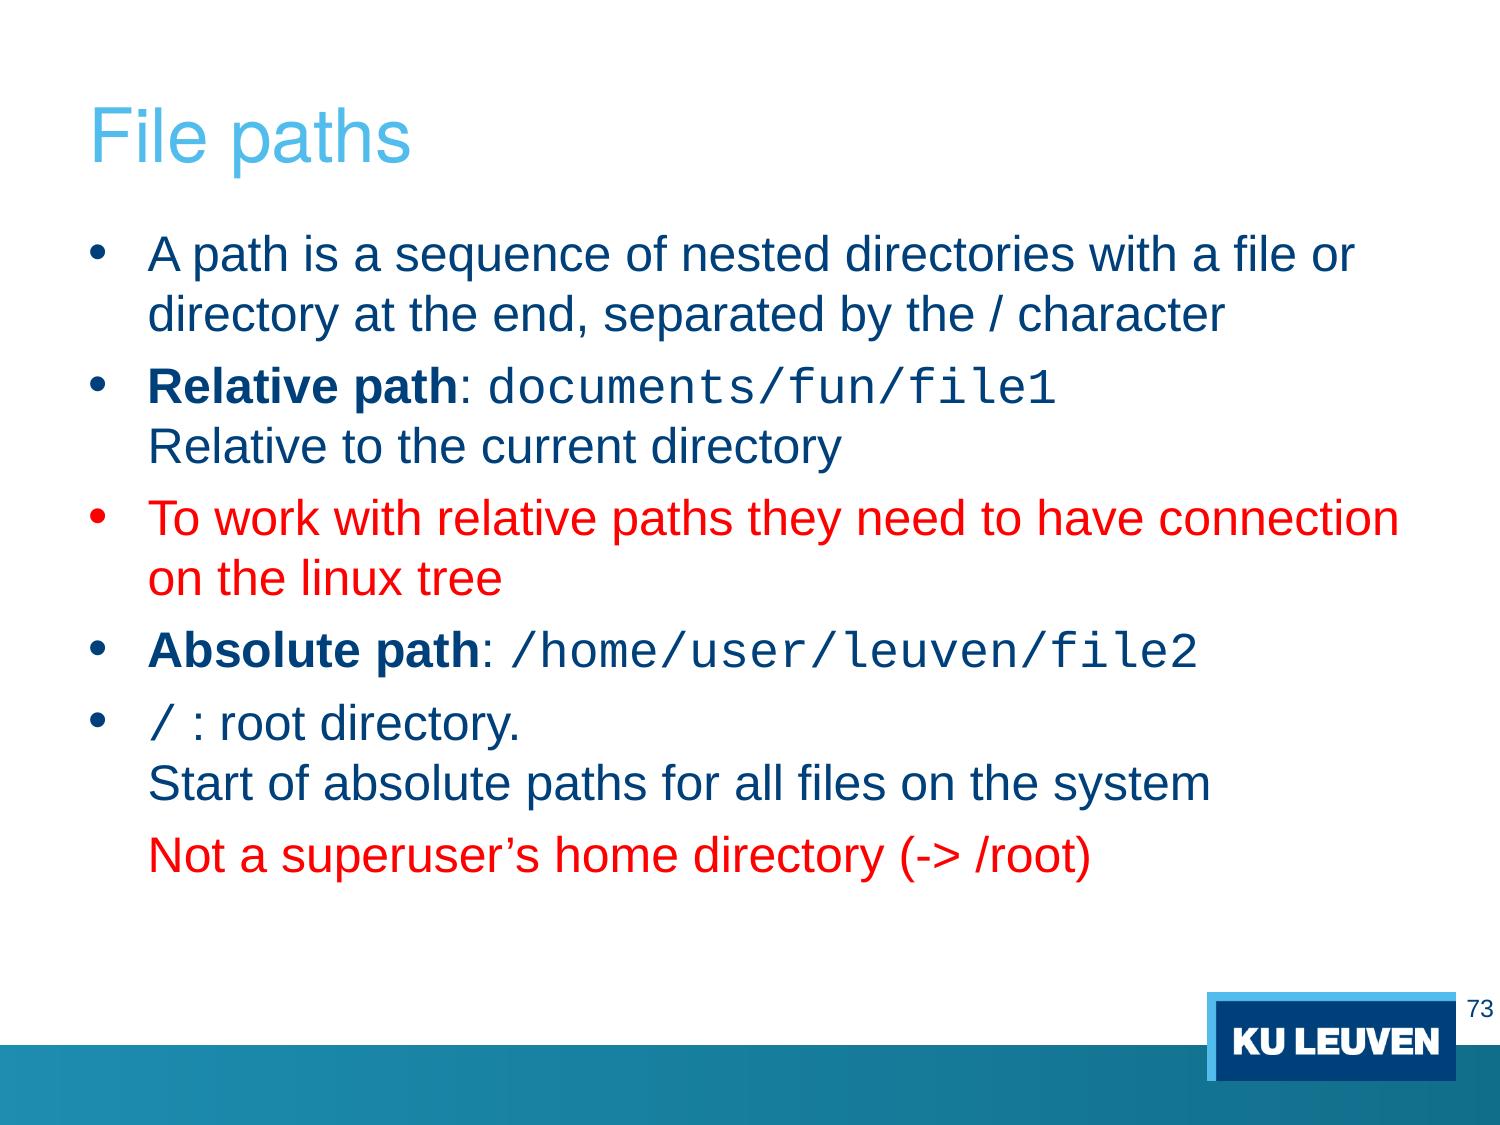

# File paths
A path is a sequence of nested directories with a file or directory at the end, separated by the / character
Relative path: documents/fun/file1
Relative to the current directory
To work with relative paths they need to have connection on the linux tree
Absolute path: /home/user/leuven/file2
/ : root directory.
Start of absolute paths for all files on the system
Not a superuser’s home directory (-> /root)

73